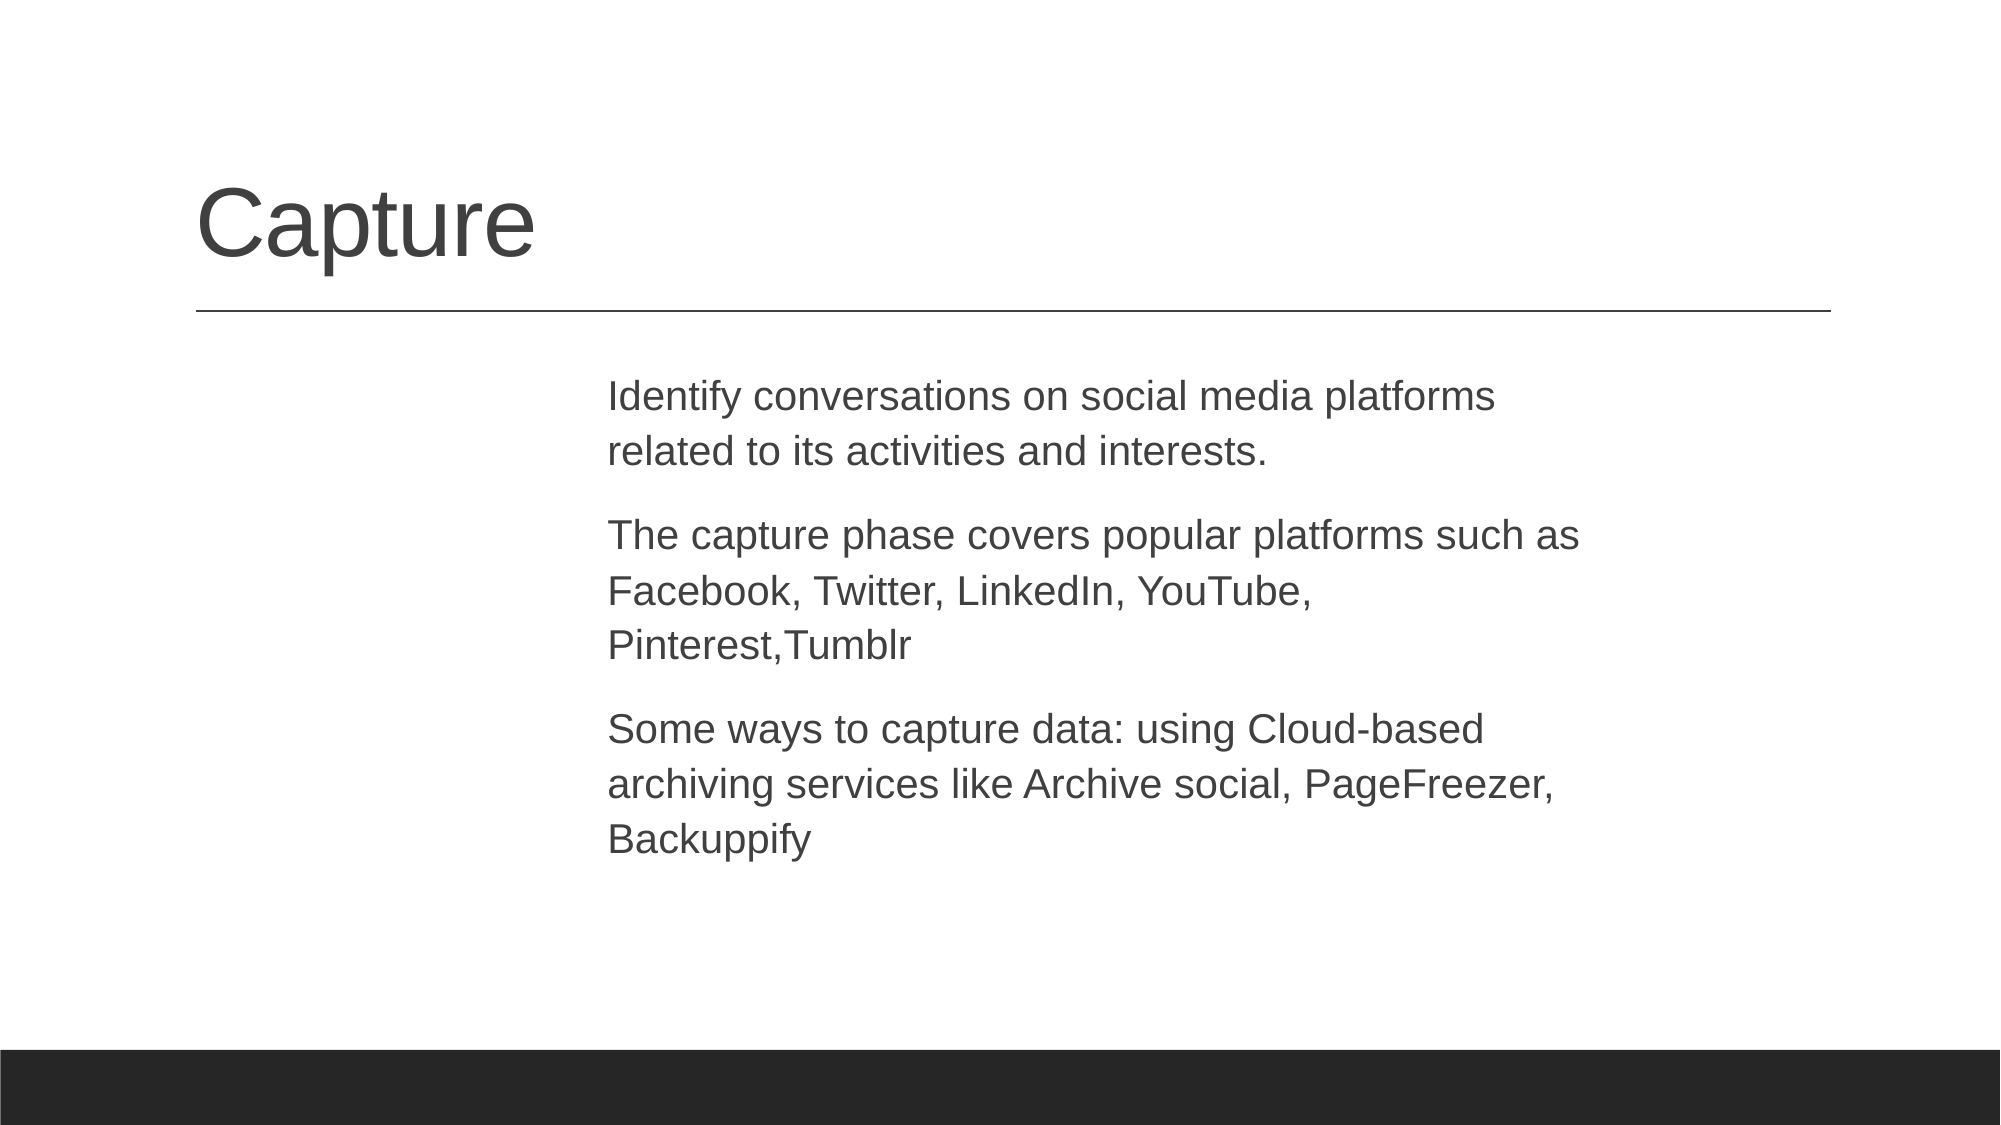

# Capture
Identify conversations on social media platforms related to its activities and interests.
The capture phase covers popular platforms such as Facebook, Twitter, LinkedIn, YouTube, Pinterest,Tumblr
Some ways to capture data: using Cloud-based archiving services like Archive social, PageFreezer, Backuppify